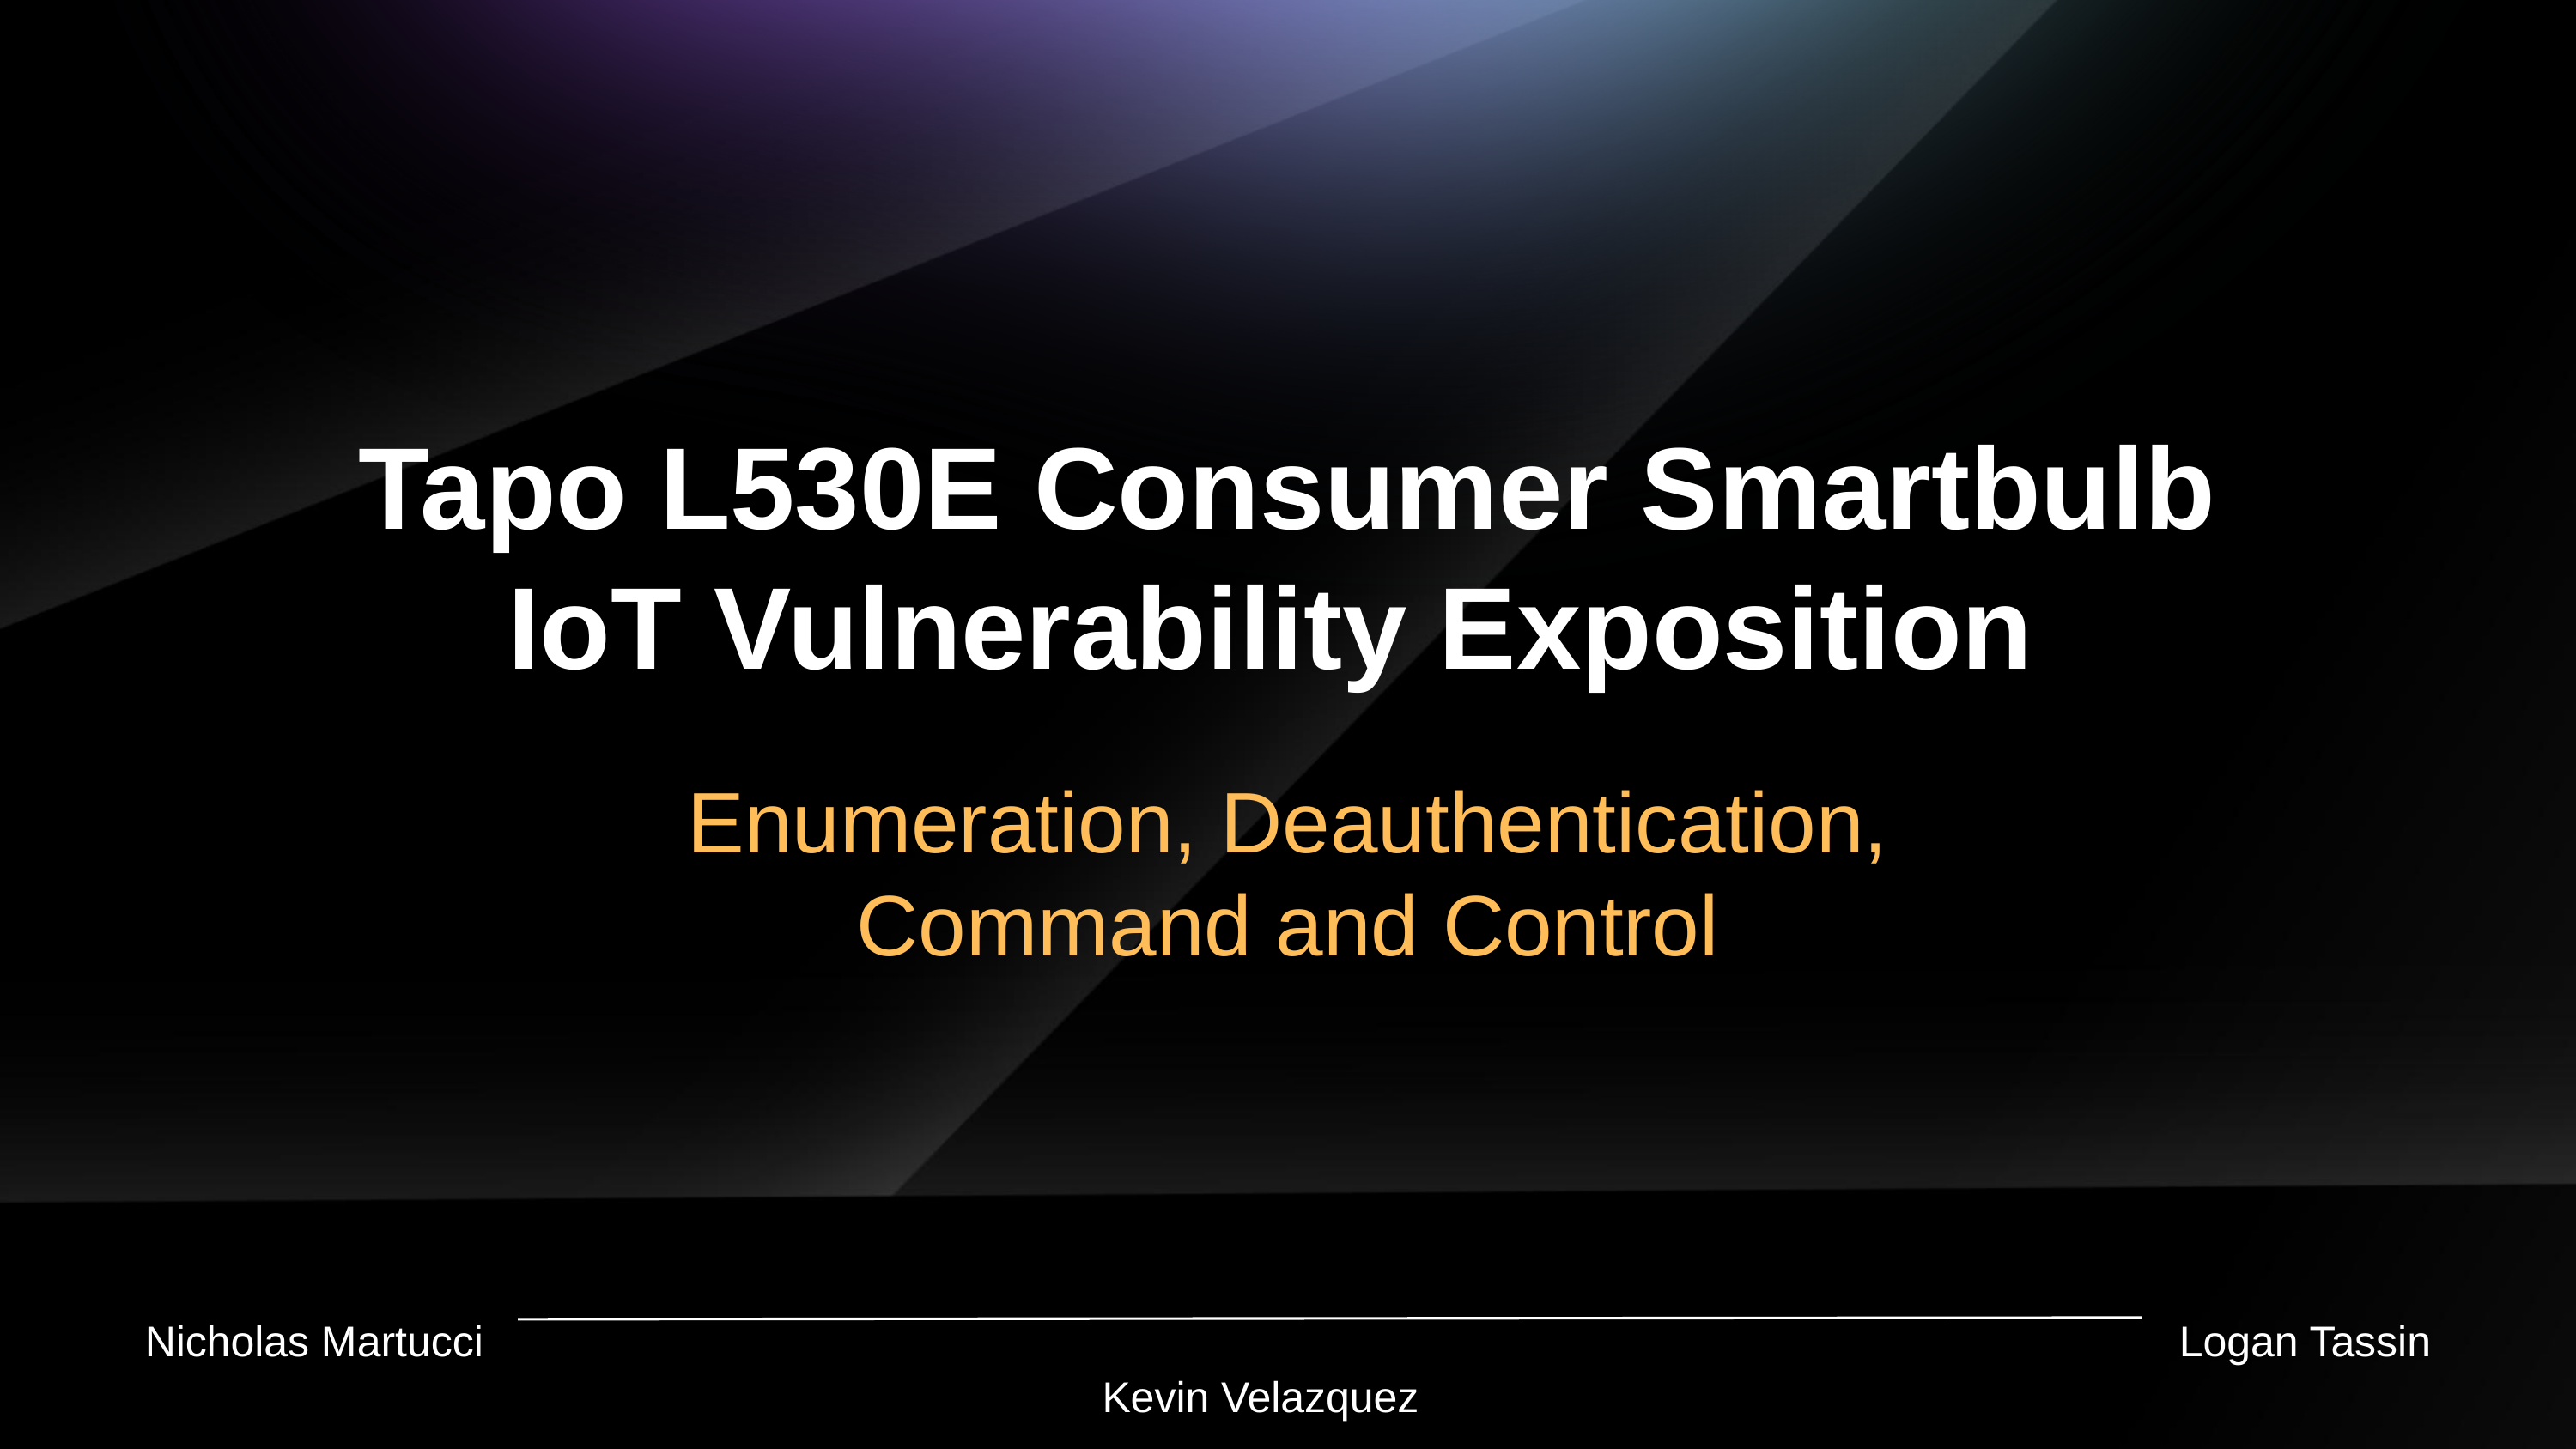

Tapo L530E Consumer Smartbulb
IoT Vulnerability Exposition
Enumeration, Deauthentication, Command and Control

Nicholas Martucci
Logan Tassin
Kevin Velazquez